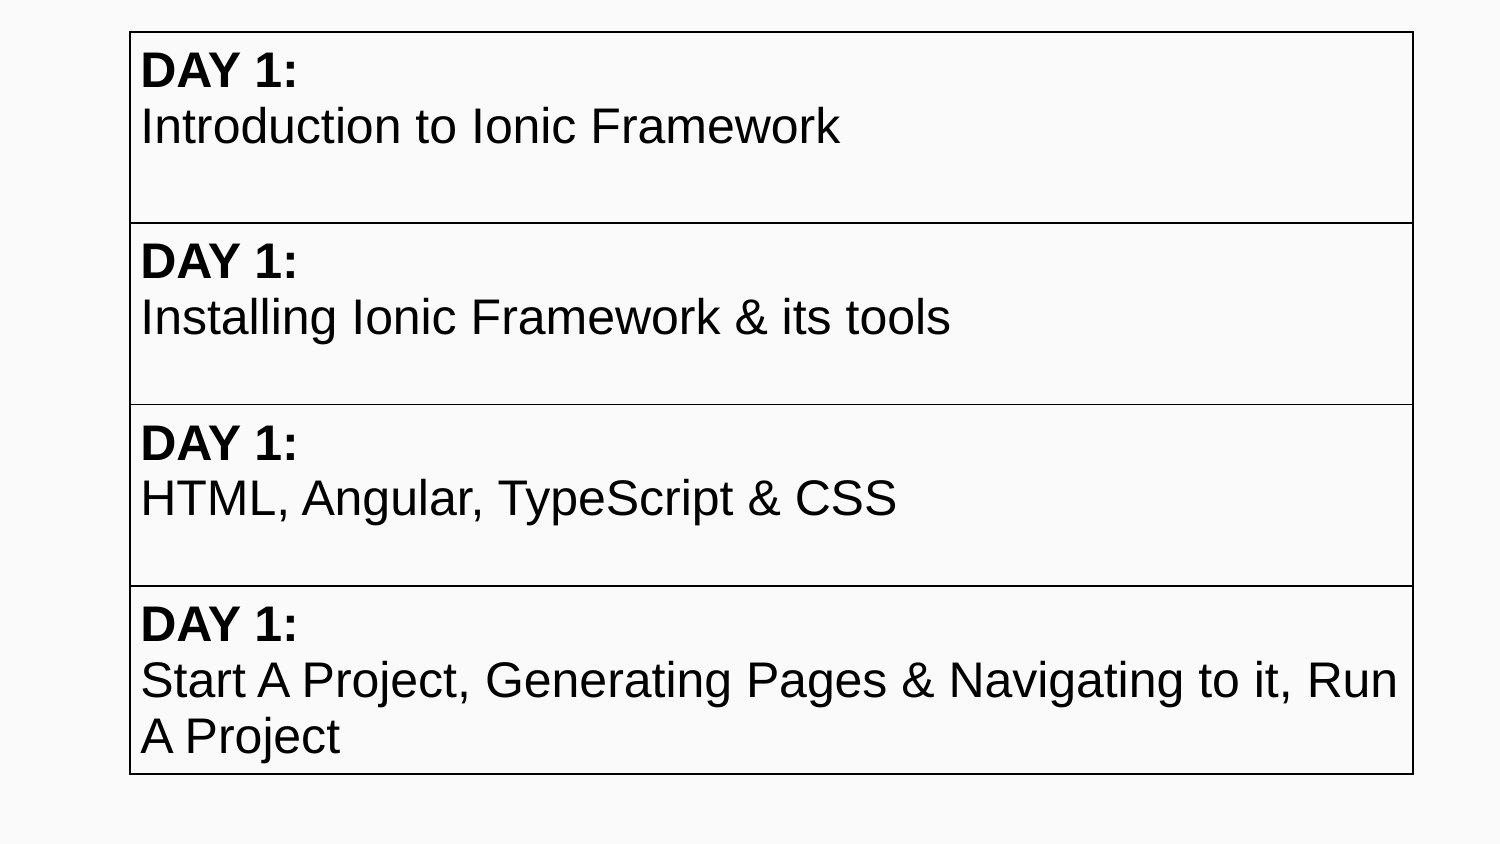

| DAY 1: Introduction to Ionic Framework |
| --- |
| DAY 1: Installing Ionic Framework & its tools |
| DAY 1: HTML, Angular, TypeScript & CSS |
| DAY 1: Start A Project, Generating Pages & Navigating to it, Run A Project |